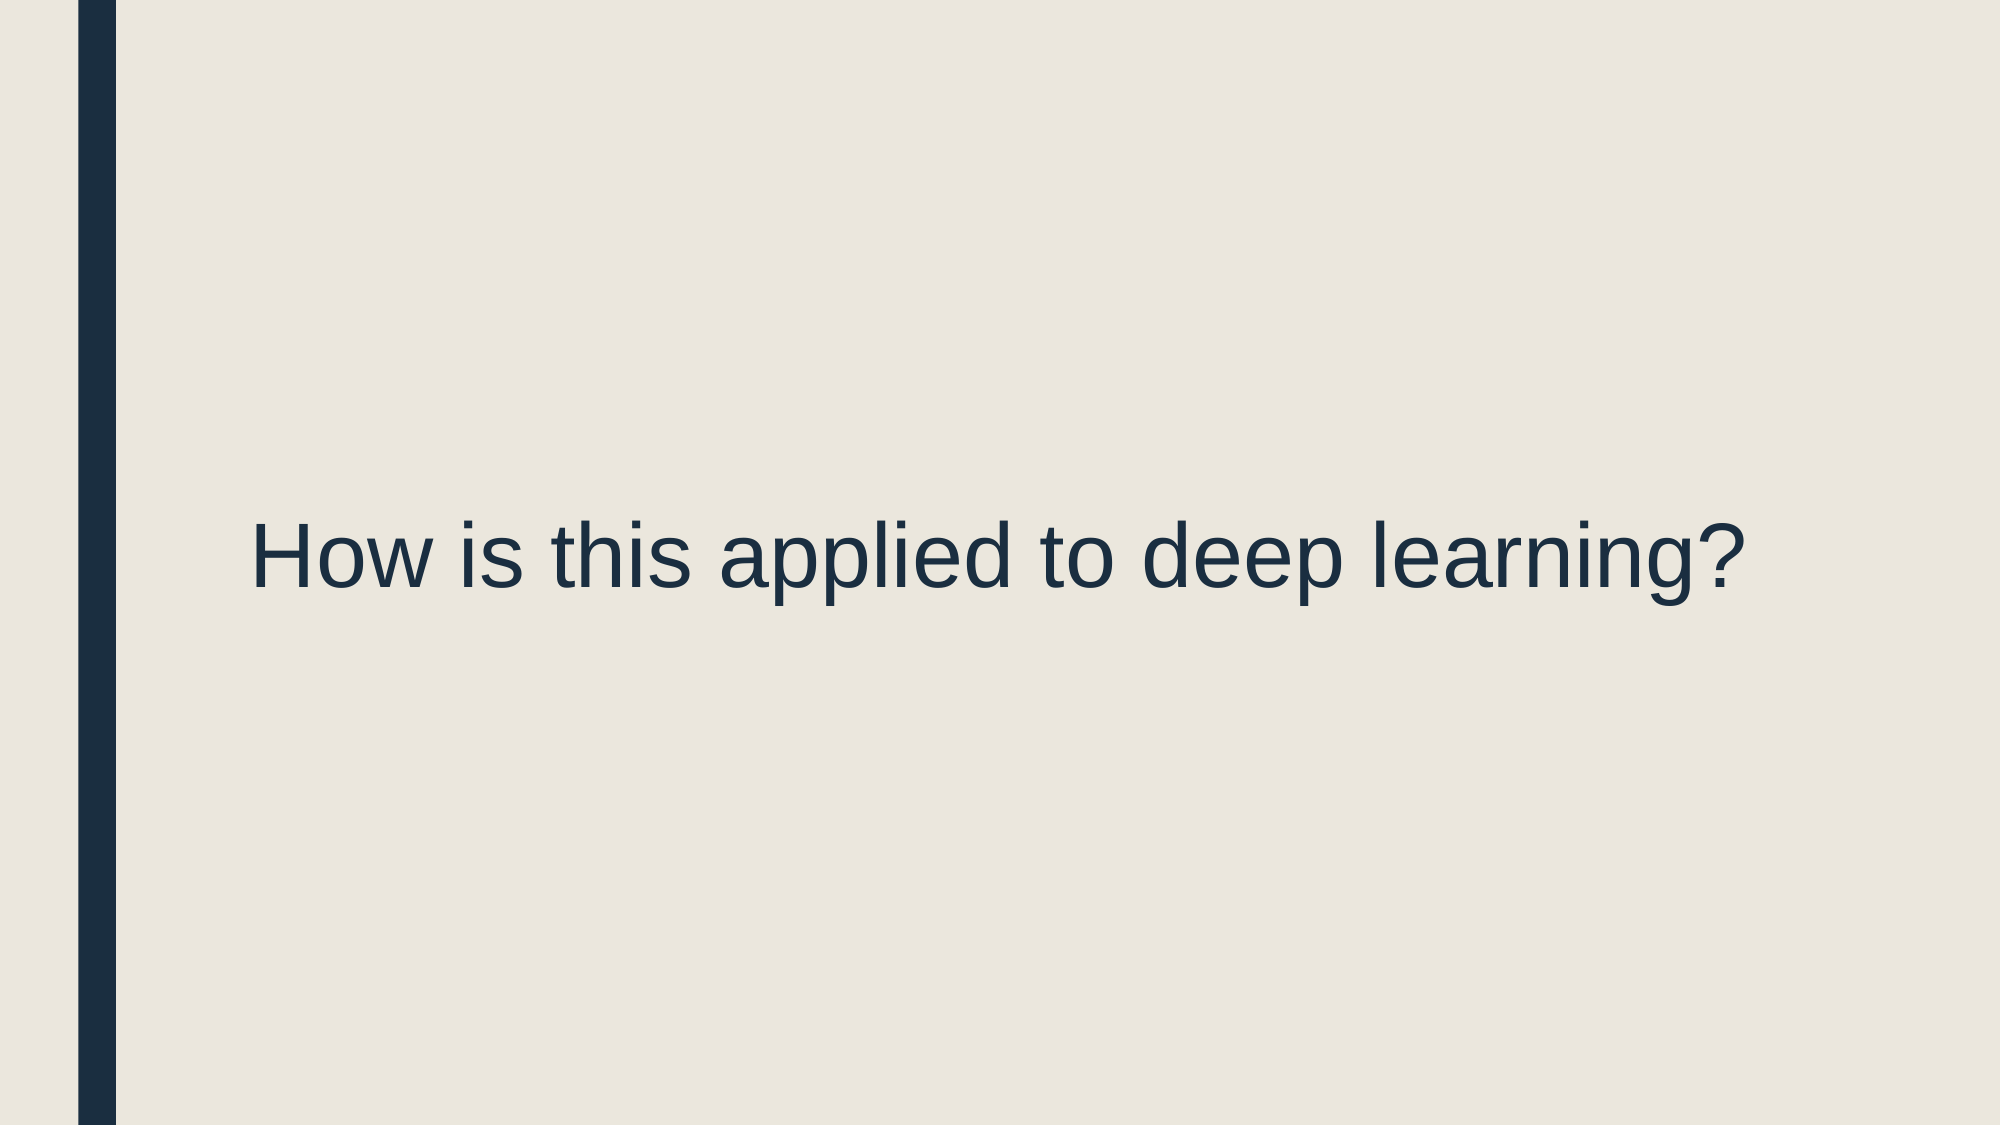

# How is this applied to deep learning?